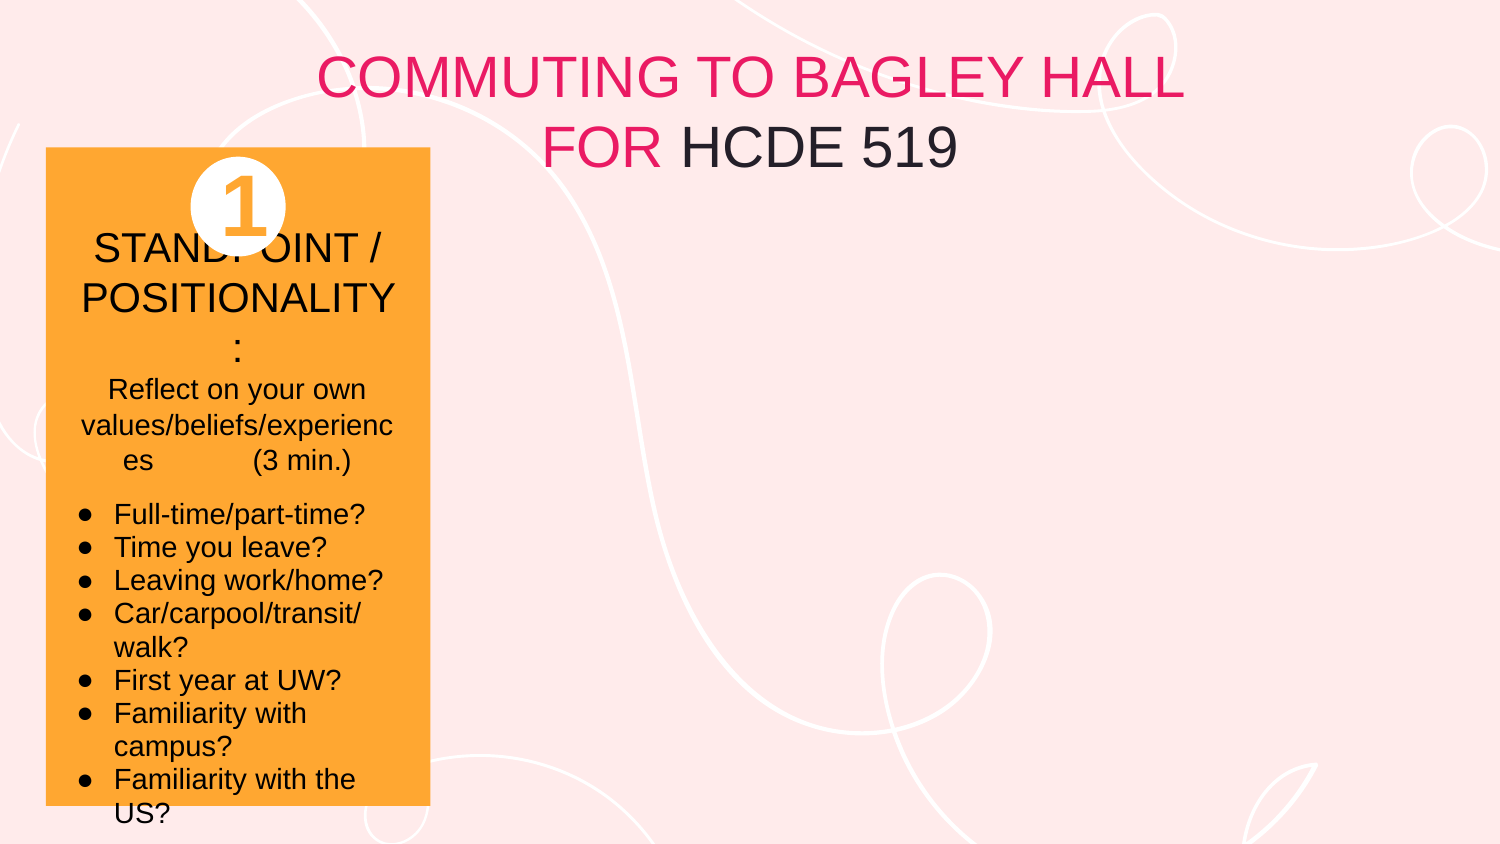

COMMUTING TO BAGLEY HALL FOR HCDE 519
1

# STANDPOINT / POSITIONALITY:
Reflect on your own values/beliefs/experiences            (3 min.)
Full-time/part-time?
Time you leave?
Leaving work/home?
Car/carpool/transit/walk?
First year at UW?
Familiarity with campus?
Familiarity with the US?